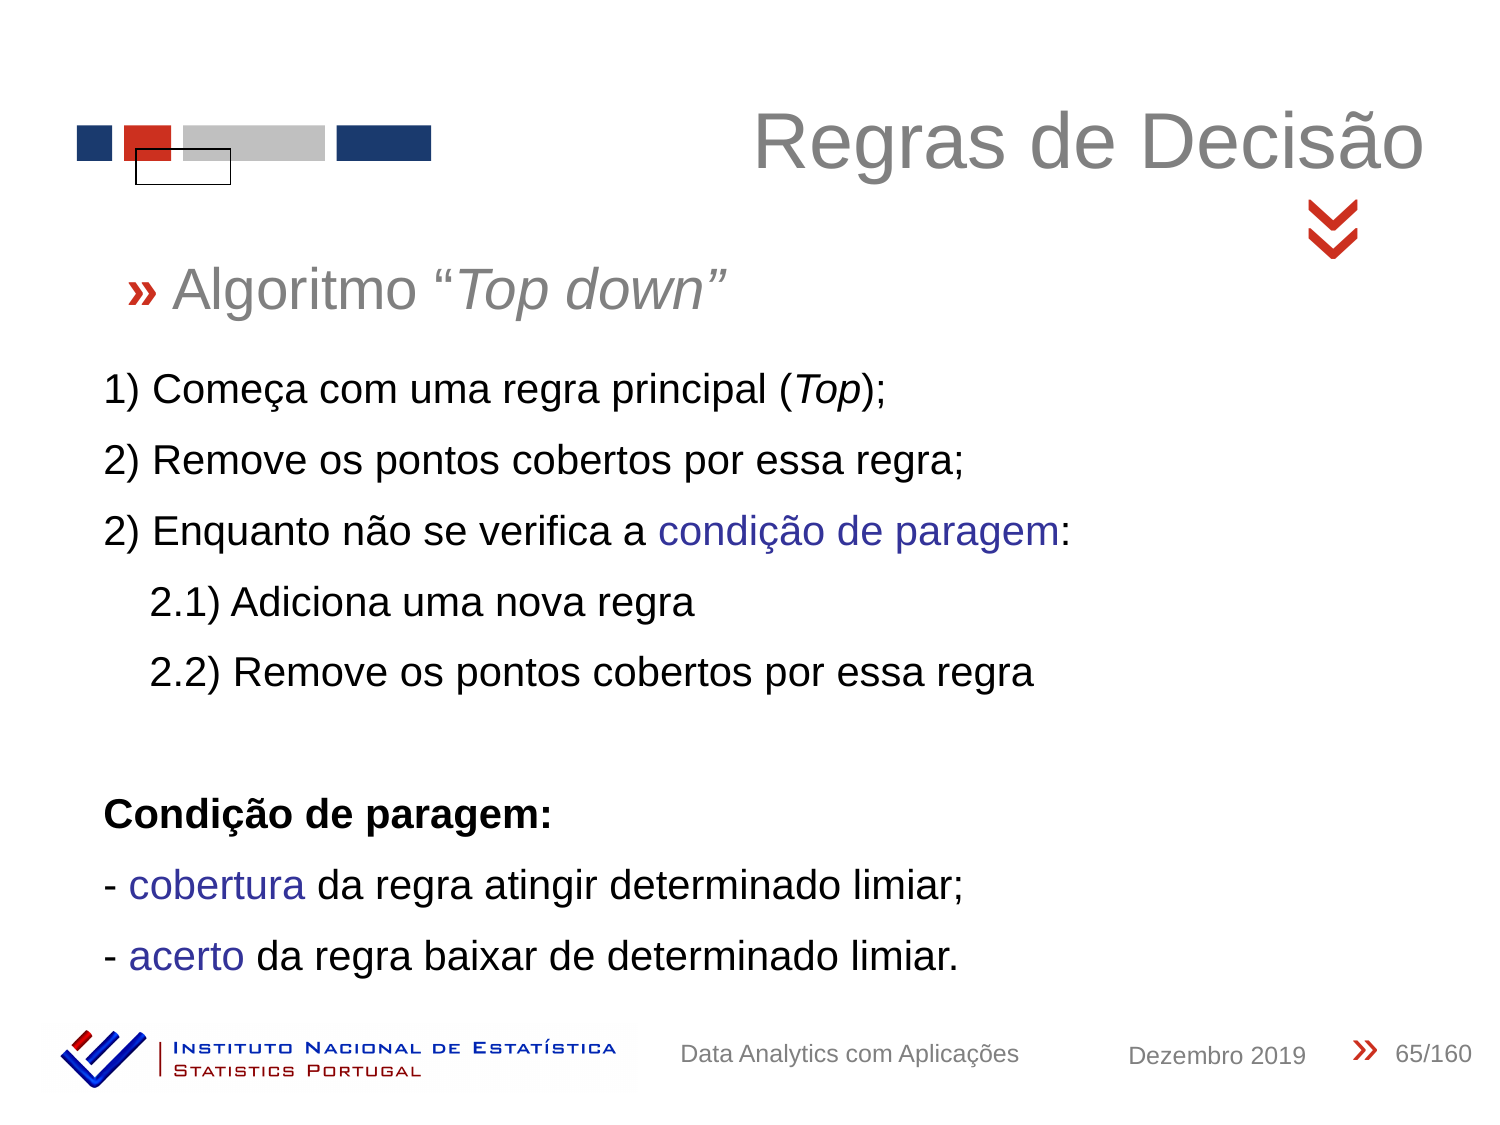

Regras de Decisão
«
» Algoritmo “Top down”
1) Começa com uma regra principal (Top);
2) Remove os pontos cobertos por essa regra;
2) Enquanto não se verifica a condição de paragem:
    2.1) Adiciona uma nova regra
    2.2) Remove os pontos cobertos por essa regra

Condição de paragem:
- cobertura da regra atingir determinado limiar;
- acerto da regra baixar de determinado limiar.
65